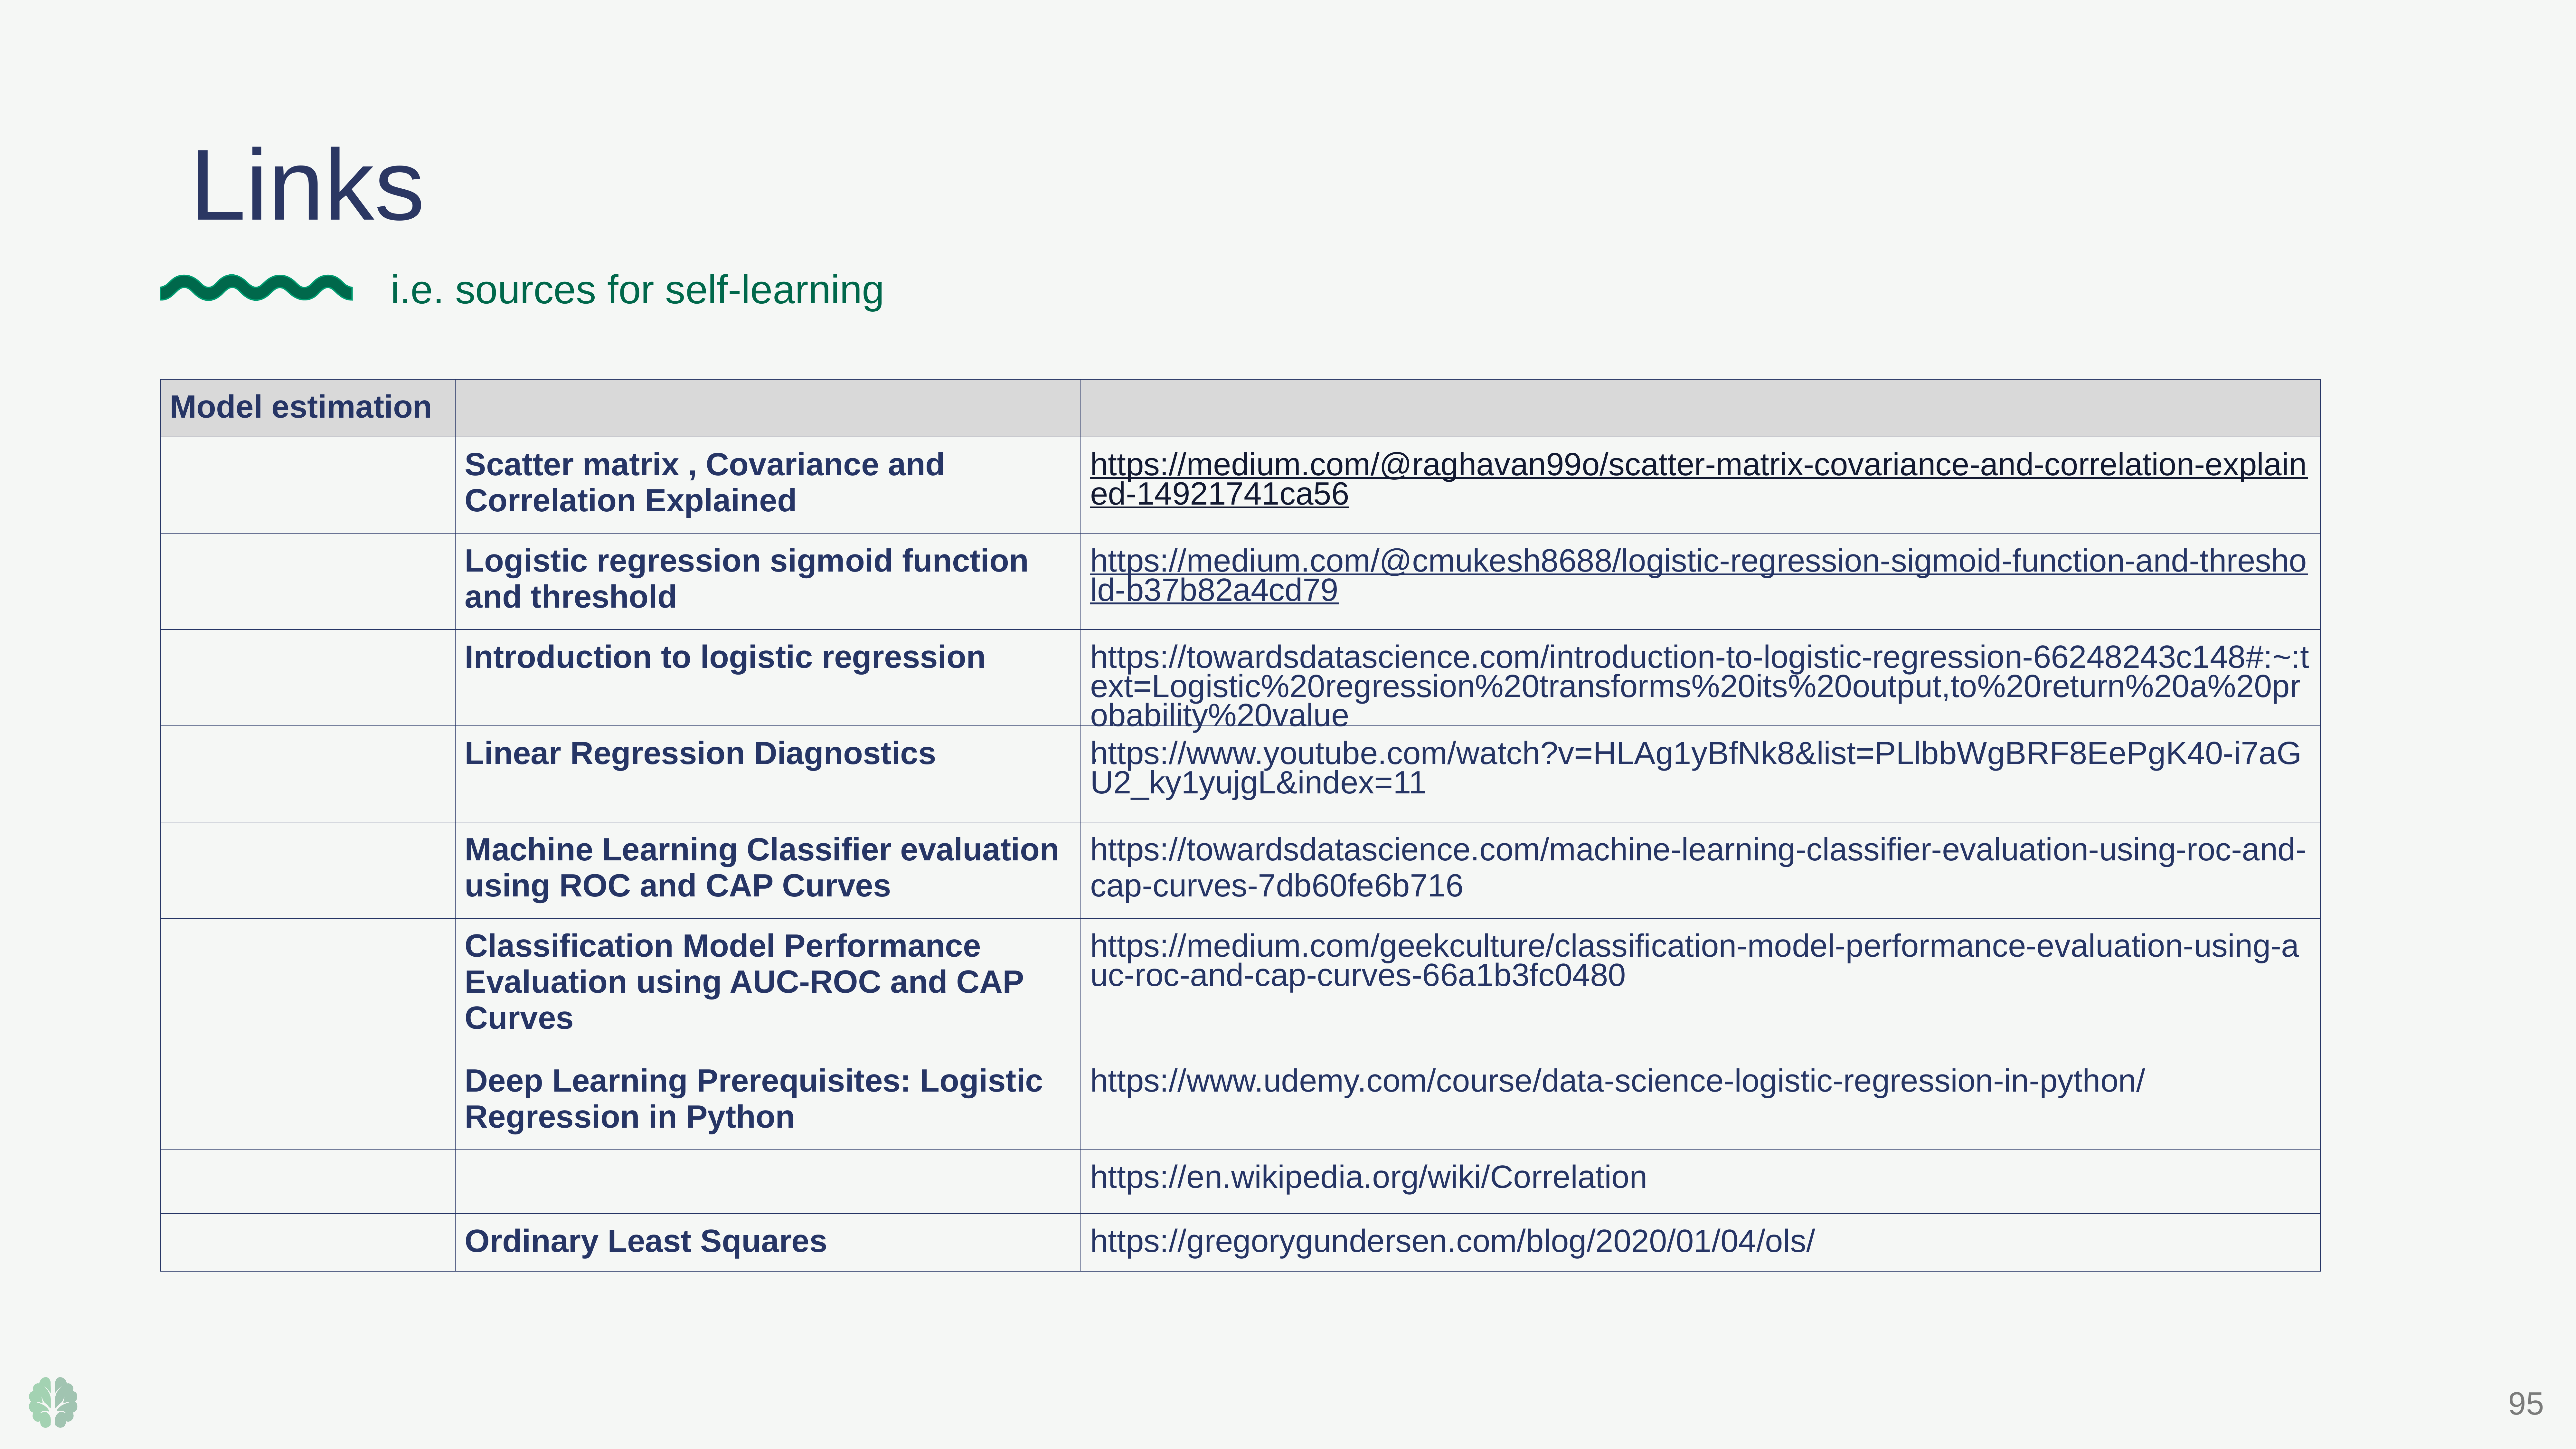

Links
 i.e. sources for self-learning

| Model estimation |  |  |
| --- | --- | --- |
|  | Scatter matrix , Covariance and Correlation Explained | https://medium.com/@raghavan99o/scatter-matrix-covariance-and-correlation-explained-14921741ca56 |
|  | Logistic regression sigmoid function and threshold | https://medium.com/@cmukesh8688/logistic-regression-sigmoid-function-and-threshold-b37b82a4cd79 |
|  | Introduction to logistic regression | https://towardsdatascience.com/introduction-to-logistic-regression-66248243c148#:~:text=Logistic%20regression%20transforms%20its%20output,to%20return%20a%20probability%20value. |
|  | Linear Regression Diagnostics | https://www.youtube.com/watch?v=HLAg1yBfNk8&list=PLlbbWgBRF8EePgK40-i7aGU2\_ky1yujgL&index=11 |
|  | Machine Learning Classifier evaluation using ROC and CAP Curves | https://towardsdatascience.com/machine-learning-classifier-evaluation-using-roc-and-cap-curves-7db60fe6b716 |
|  | Classification Model Performance Evaluation using AUC-ROC and CAP Curves | https://medium.com/geekculture/classification-model-performance-evaluation-using-auc-roc-and-cap-curves-66a1b3fc0480 |
|  | Deep Learning Prerequisites: Logistic Regression in Python | https://www.udemy.com/course/data-science-logistic-regression-in-python/ |
|  |  | https://en.wikipedia.org/wiki/Correlation |
|  | Ordinary Least Squares | https://gregorygundersen.com/blog/2020/01/04/ols/ |
95